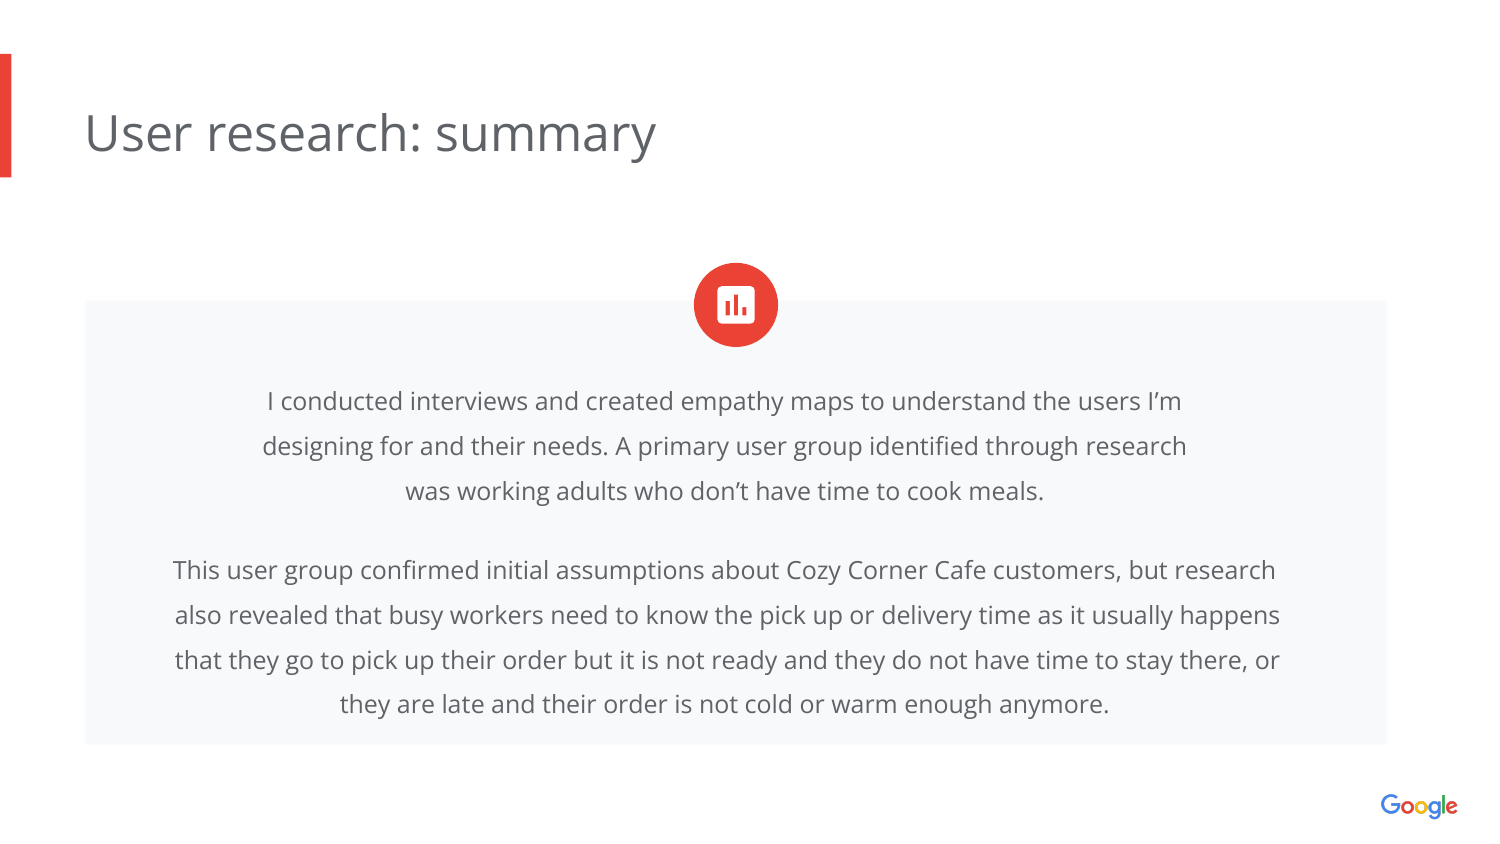

User research: summary

I conducted interviews and created empathy maps to understand the users I’m
designing for and their needs. A primary user group identified through research
was working adults who don’t have time to cook meals.

This user group confirmed initial assumptions about Cozy Corner Cafe customers, but research
also revealed that busy workers need to know the pick up or delivery time as it usually happens that they go to pick up their order but it is not ready and they do not have time to stay there, or they are late and their order is not cold or warm enough anymore.